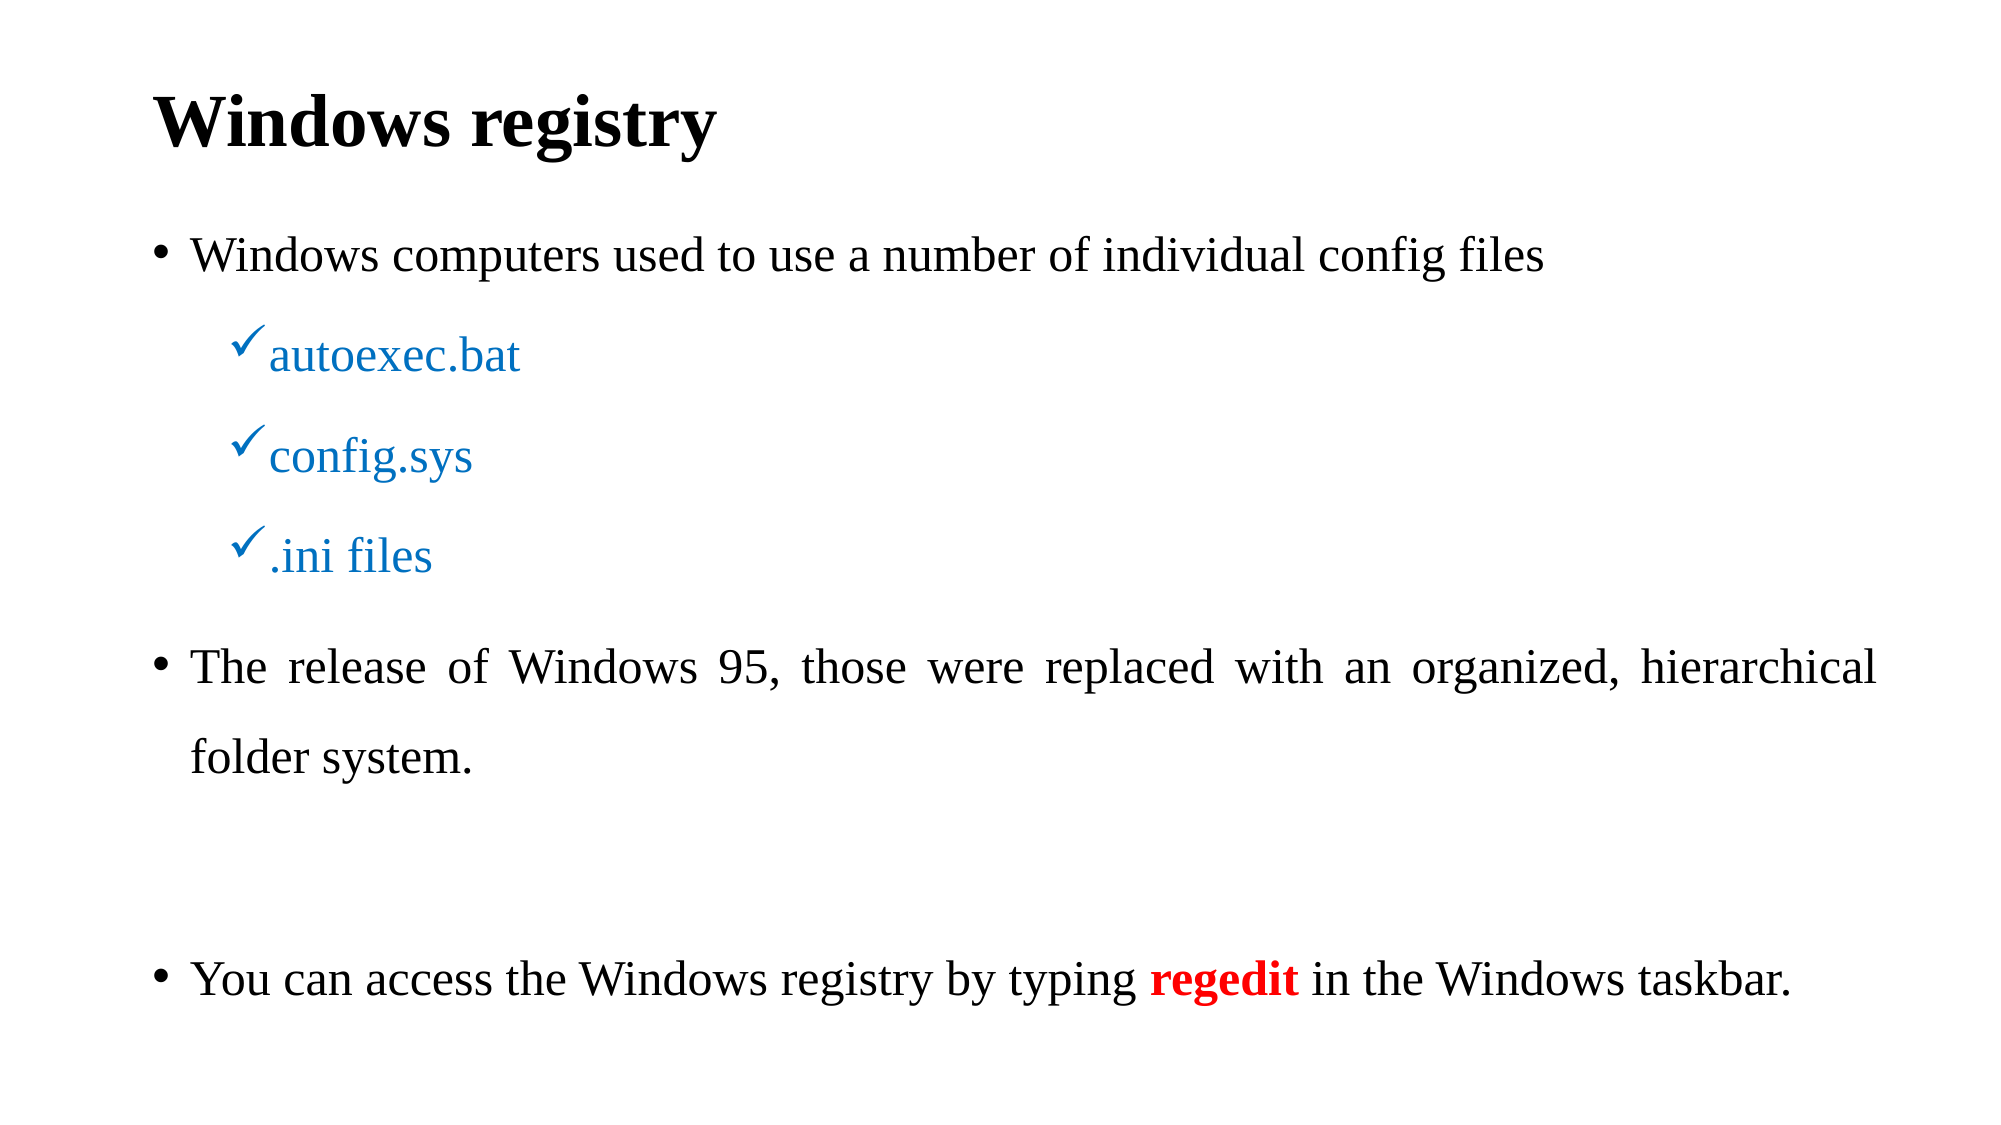

# Windows registry
Windows computers used to use a number of individual config files
autoexec.bat
config.sys
.ini files
The release of Windows 95, those were replaced with an organized, hierarchical folder system.

You can access the Windows registry by typing regedit in the Windows taskbar.